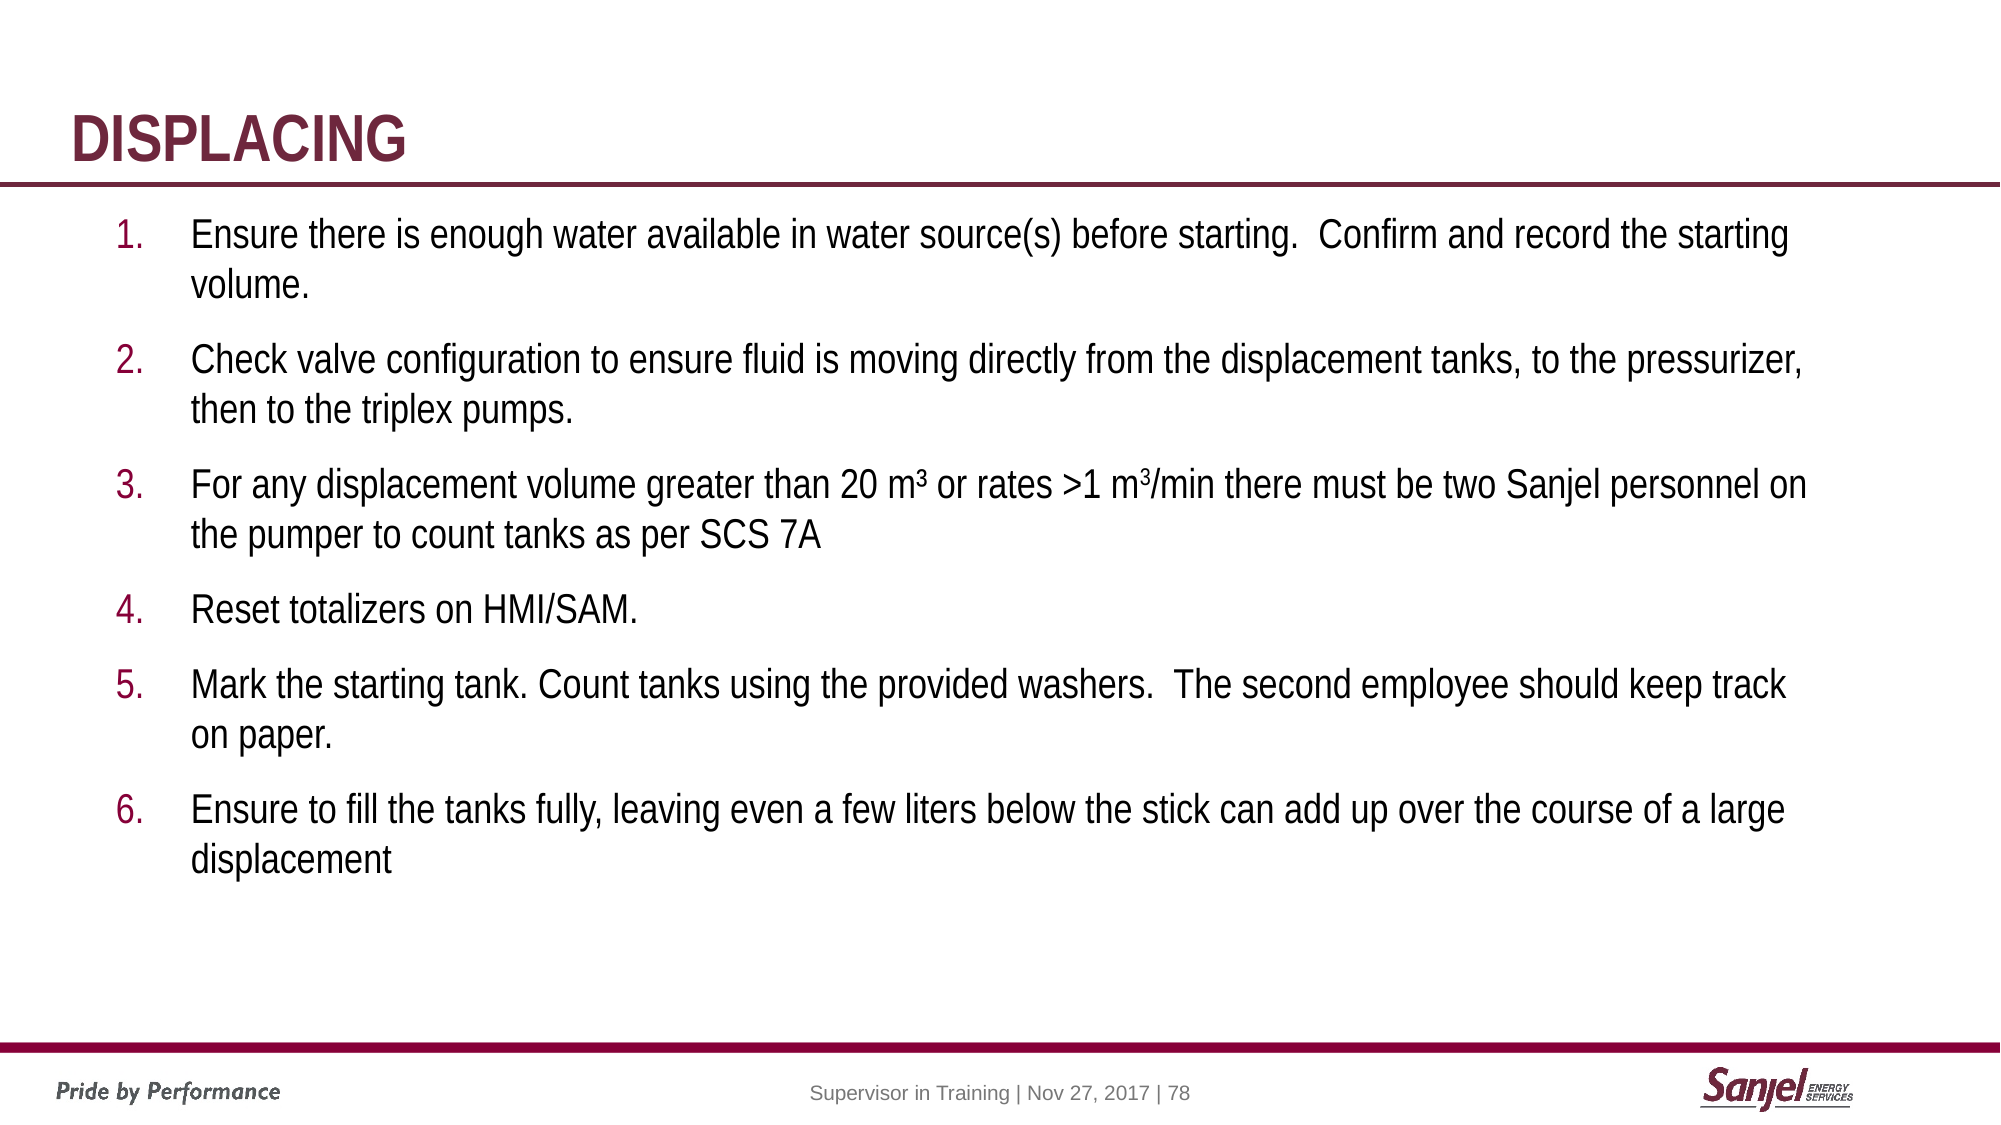

# Displacing
Ensure there is enough water available in water source(s) before starting.  Confirm and record the starting volume.
Check valve configuration to ensure fluid is moving directly from the displacement tanks, to the pressurizer, then to the triplex pumps.
For any displacement volume greater than 20 m³ or rates >1 m3/min there must be two Sanjel personnel on the pumper to count tanks as per SCS 7A
Reset totalizers on HMI/SAM.
Mark the starting tank. Count tanks using the provided washers.  The second employee should keep track on paper.
Ensure to fill the tanks fully, leaving even a few liters below the stick can add up over the course of a large displacement